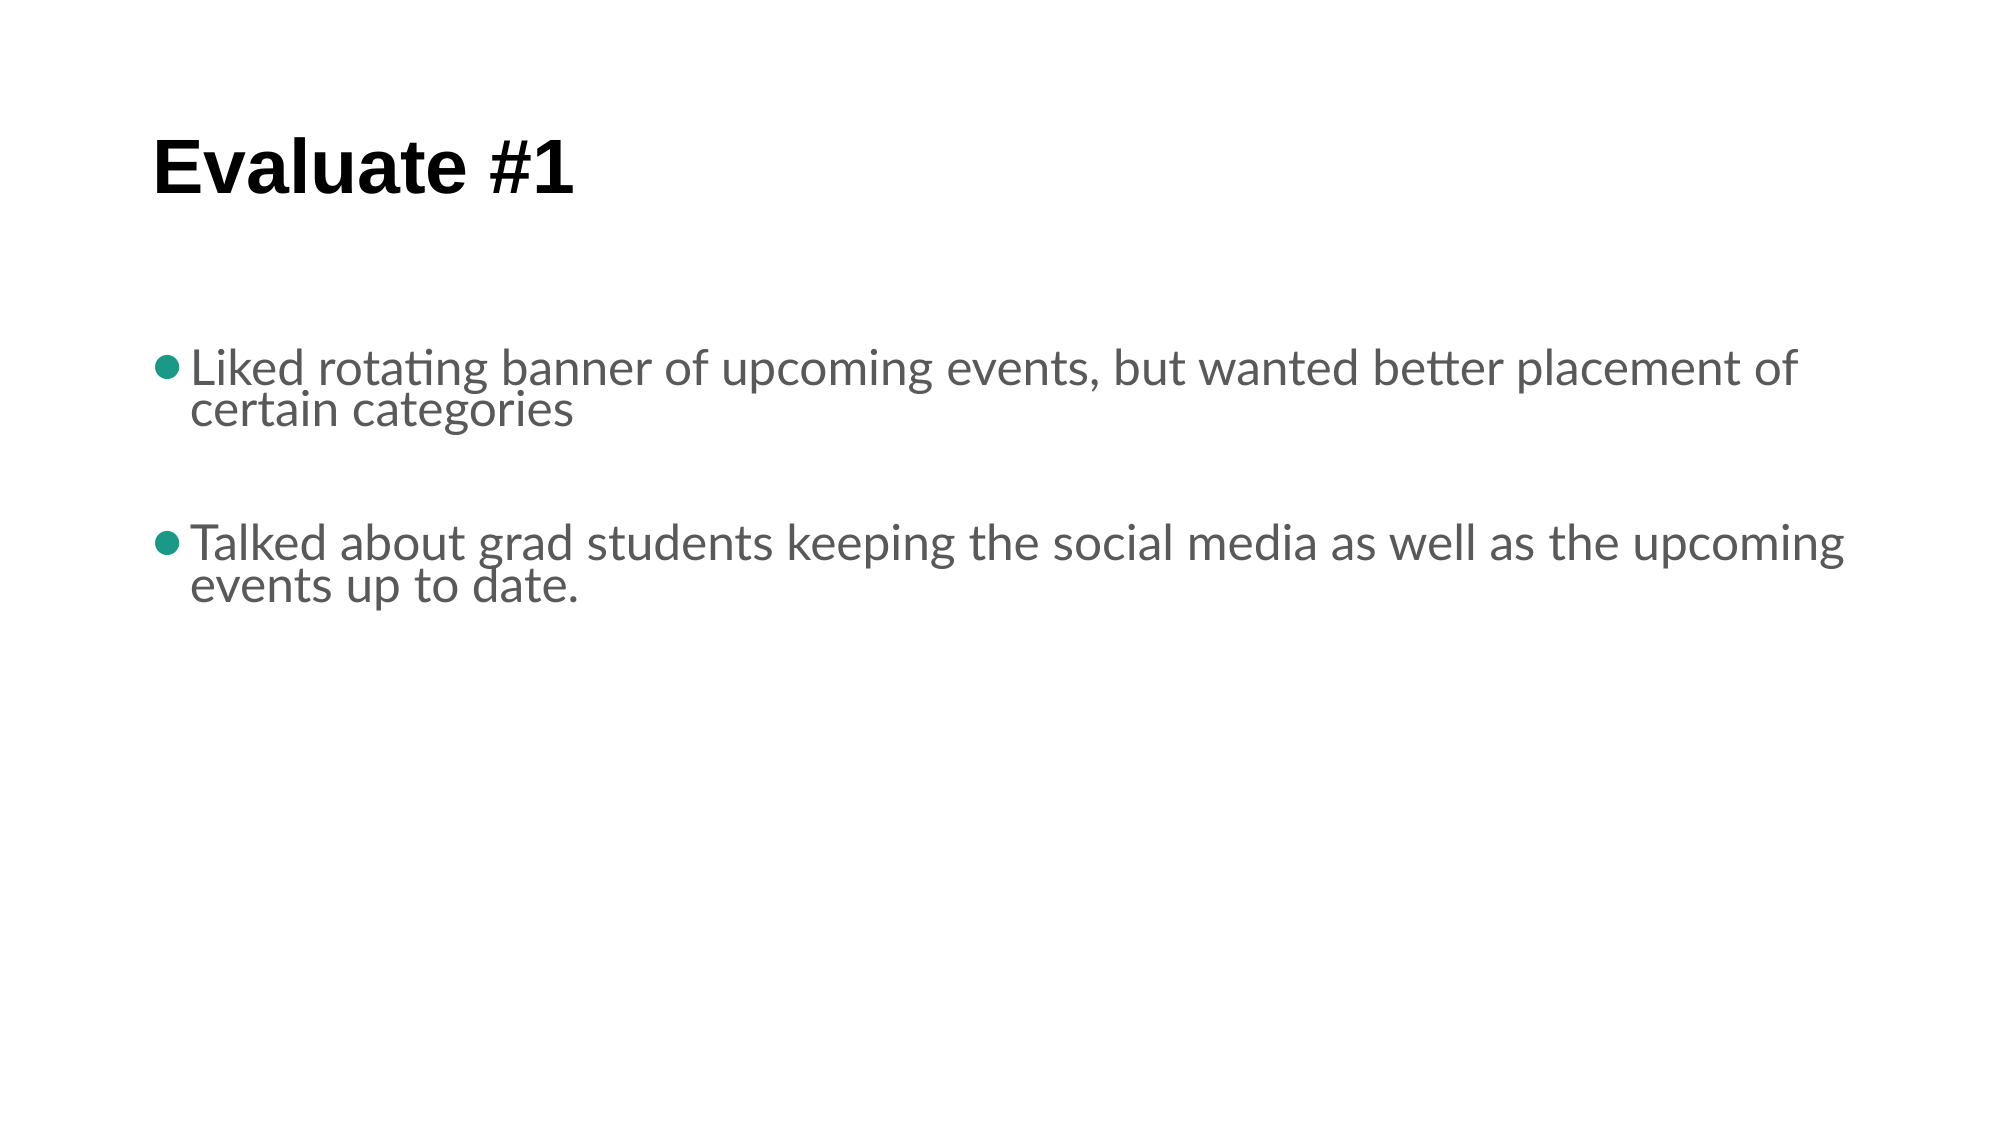

# Evaluate #1
Liked rotating banner of upcoming events, but wanted better placement of certain categories

Talked about grad students keeping the social media as well as the upcoming events up to date.